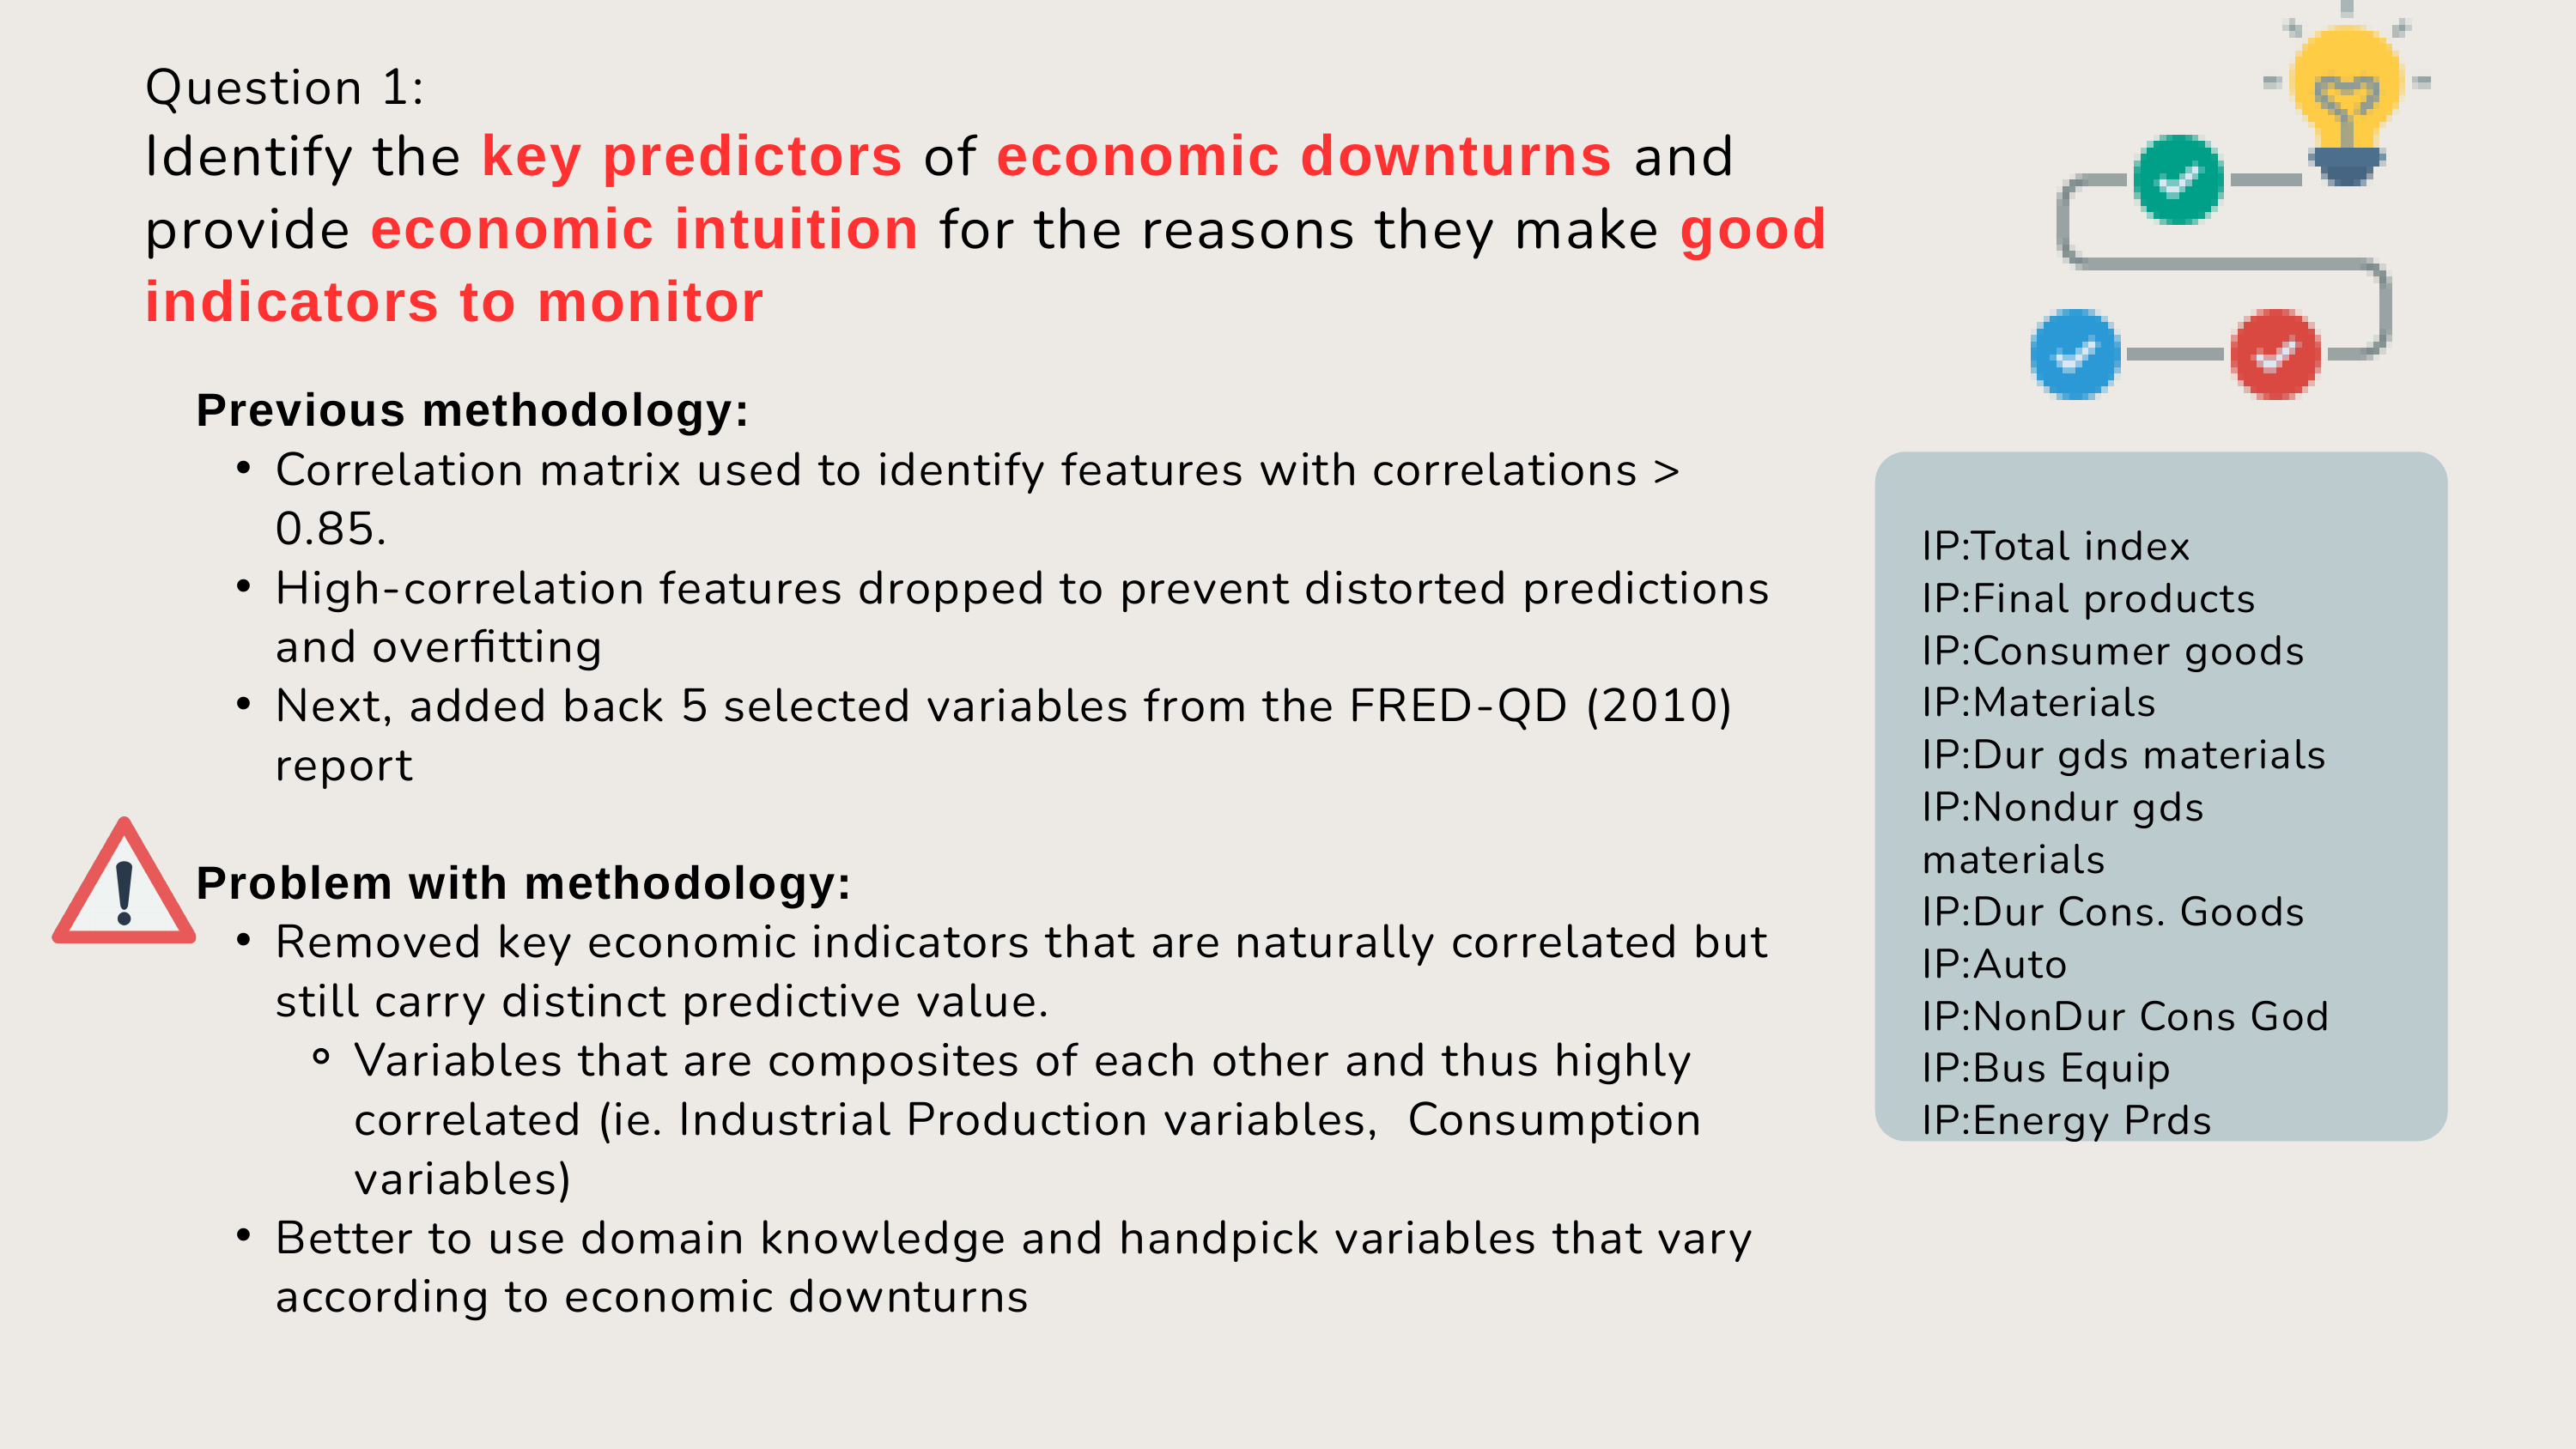

Question 1:
Identify the key predictors of economic downturns and provide economic intuition for the reasons they make good indicators to monitor
Previous methodology:
Correlation matrix used to identify features with correlations > 0.85.
High-correlation features dropped to prevent distorted predictions and overfitting
Next, added back 5 selected variables from the FRED-QD (2010) report

Problem with methodology:
Removed key economic indicators that are naturally correlated but still carry distinct predictive value.
Variables that are composites of each other and thus highly correlated (ie. Industrial Production variables,  Consumption variables)
Better to use domain knowledge and handpick variables that vary according to economic downturns

IP:Total index
IP:Final products
IP:Consumer goods
IP:Materials
IP:Dur gds materials
IP:Nondur gds materials
IP:Dur Cons. Goods
IP:Auto
IP:NonDur Cons God
IP:Bus Equip
IP:Energy Prds